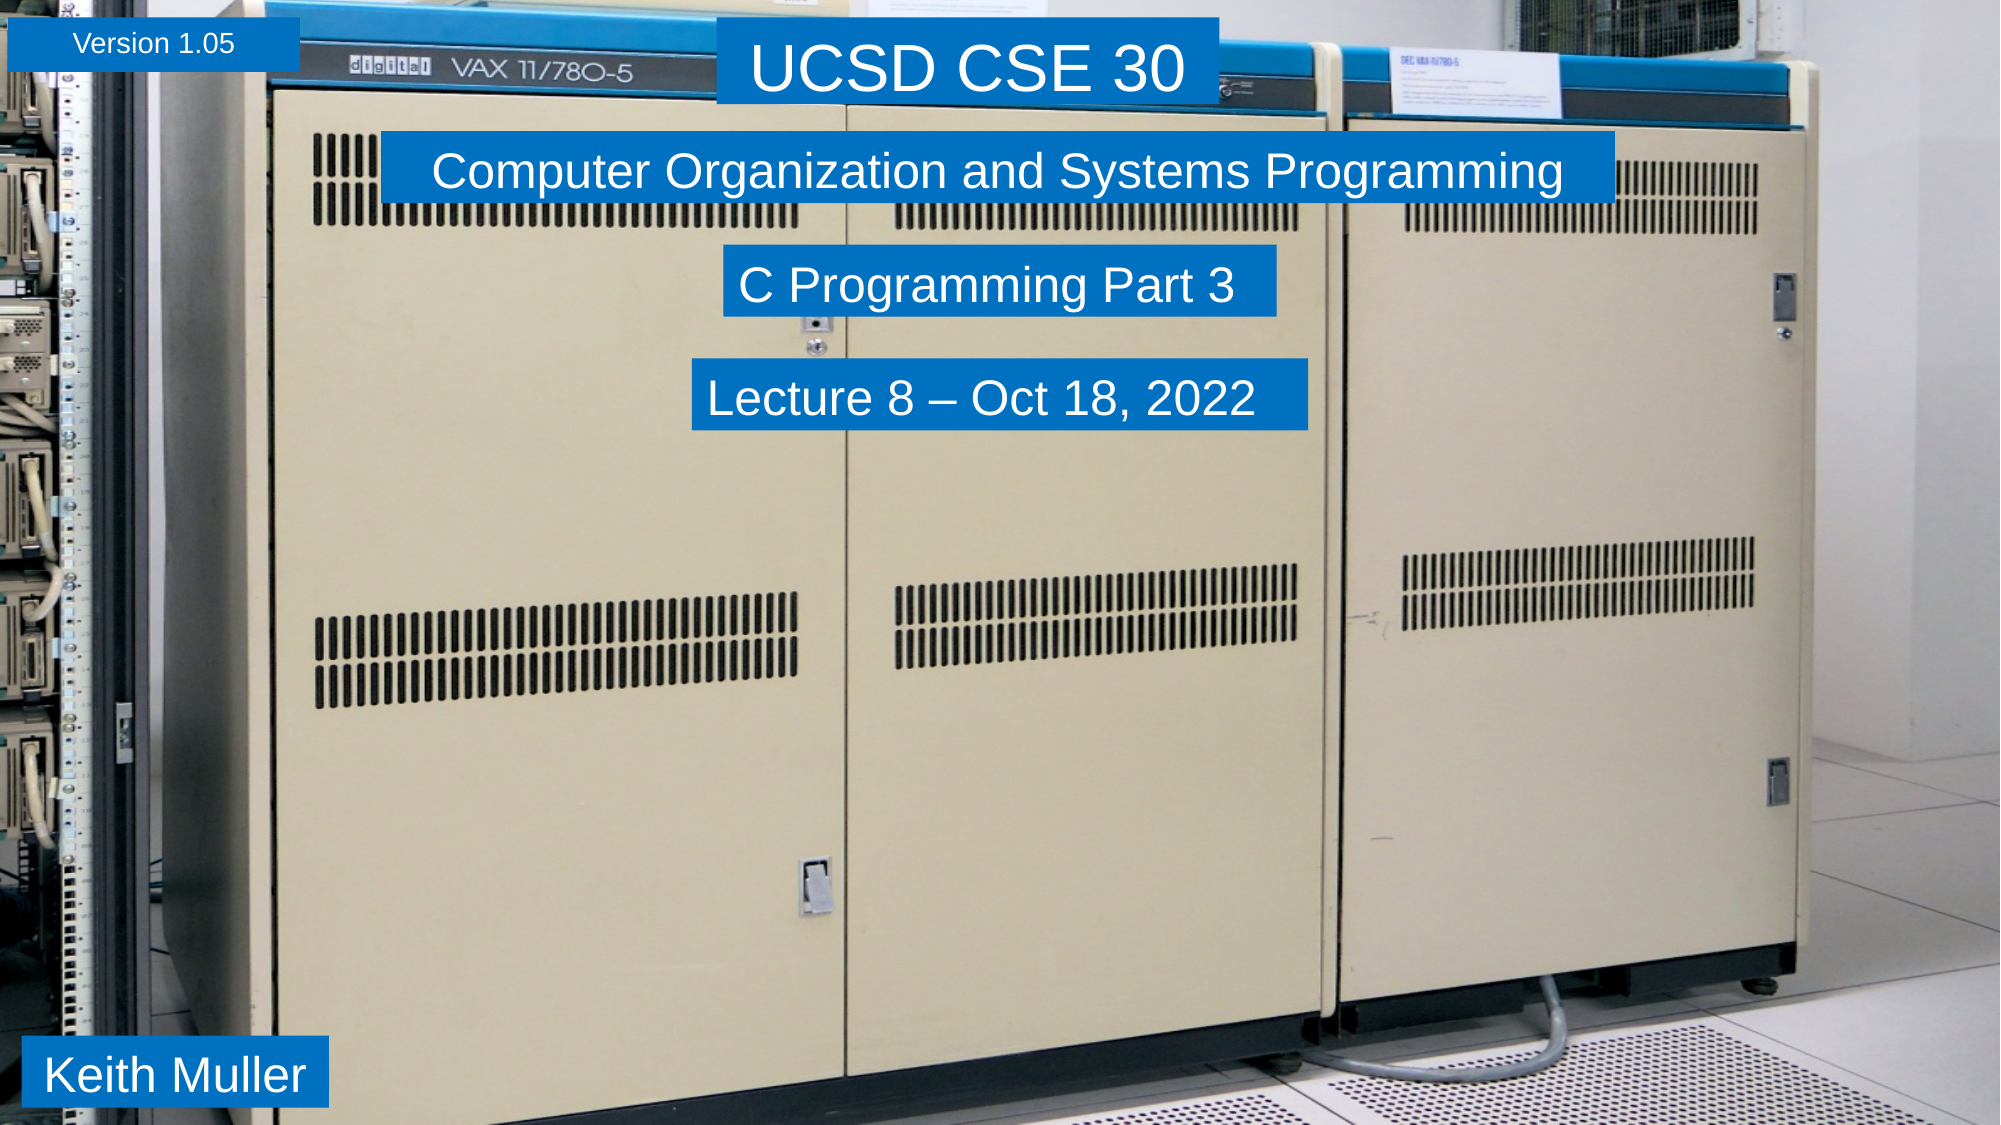

Version 1.05
UCSD CSE 30
Computer Organization and Systems Programming
C Programming Part 3
Lecture 8 – Oct 18, 2022
Keith Muller